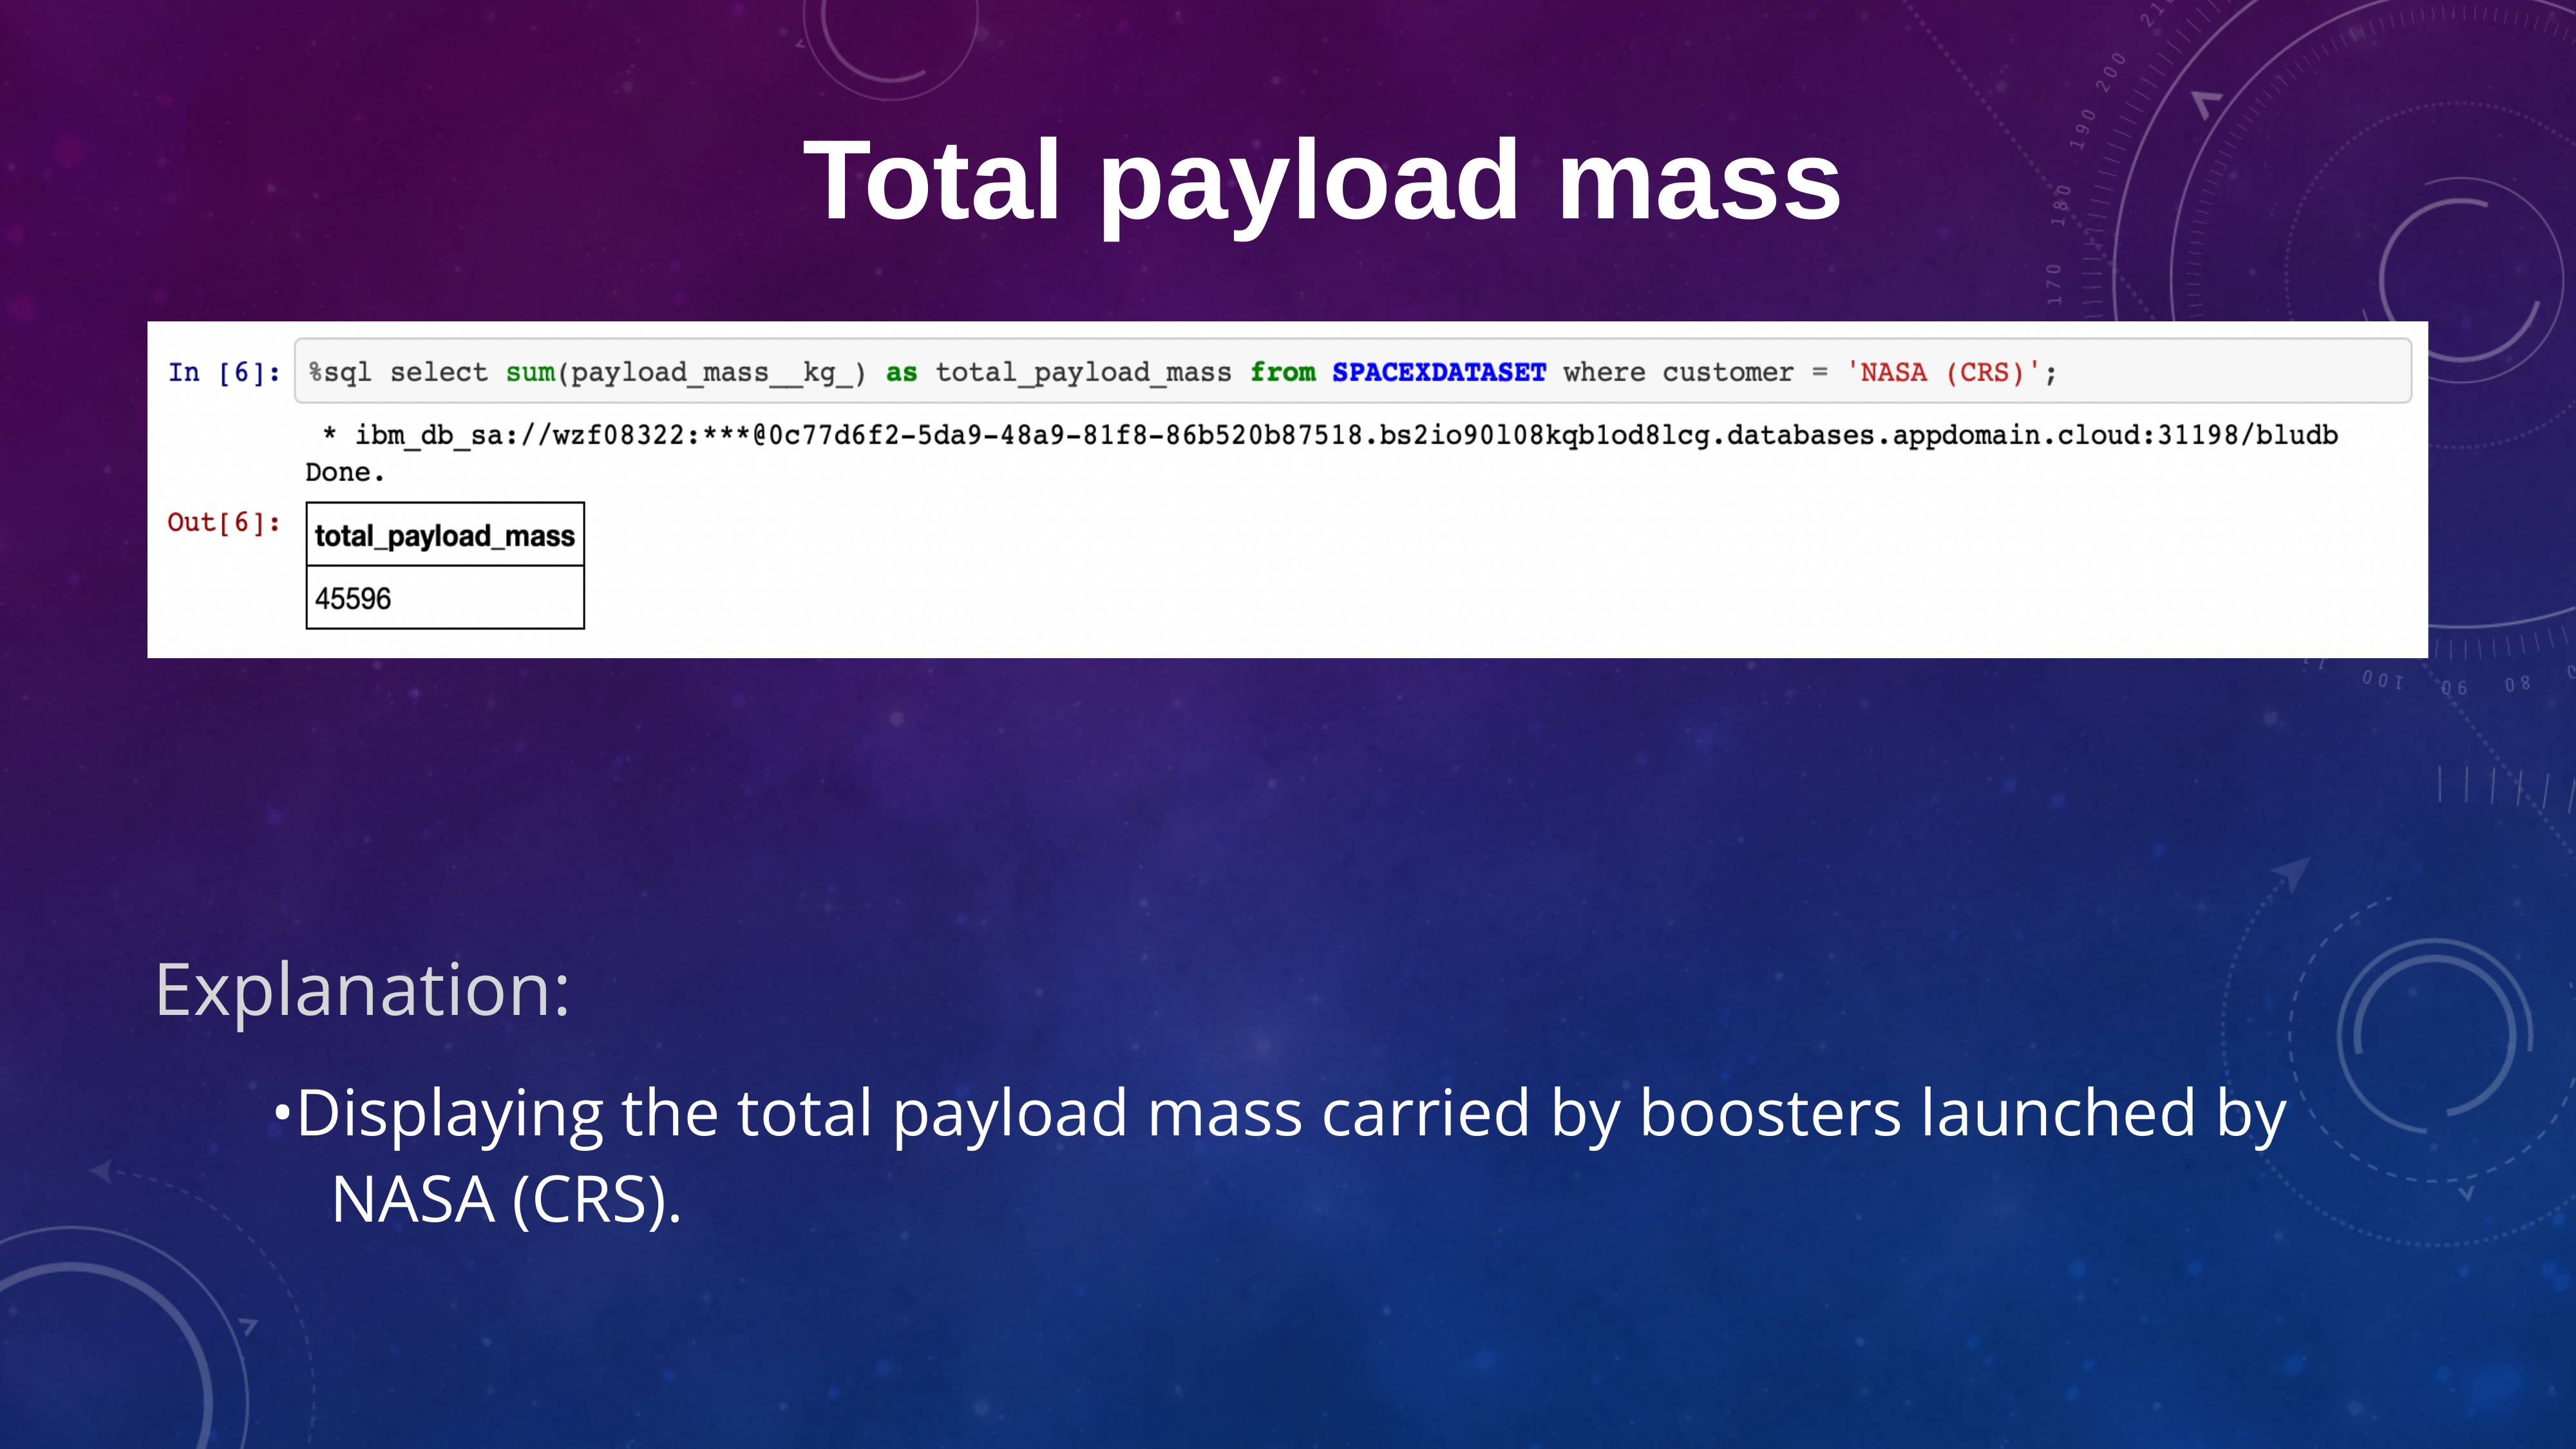

Total payload mass

Explanation:
•Displaying the total payload mass carried by boosters launched by
NASA (CRS).